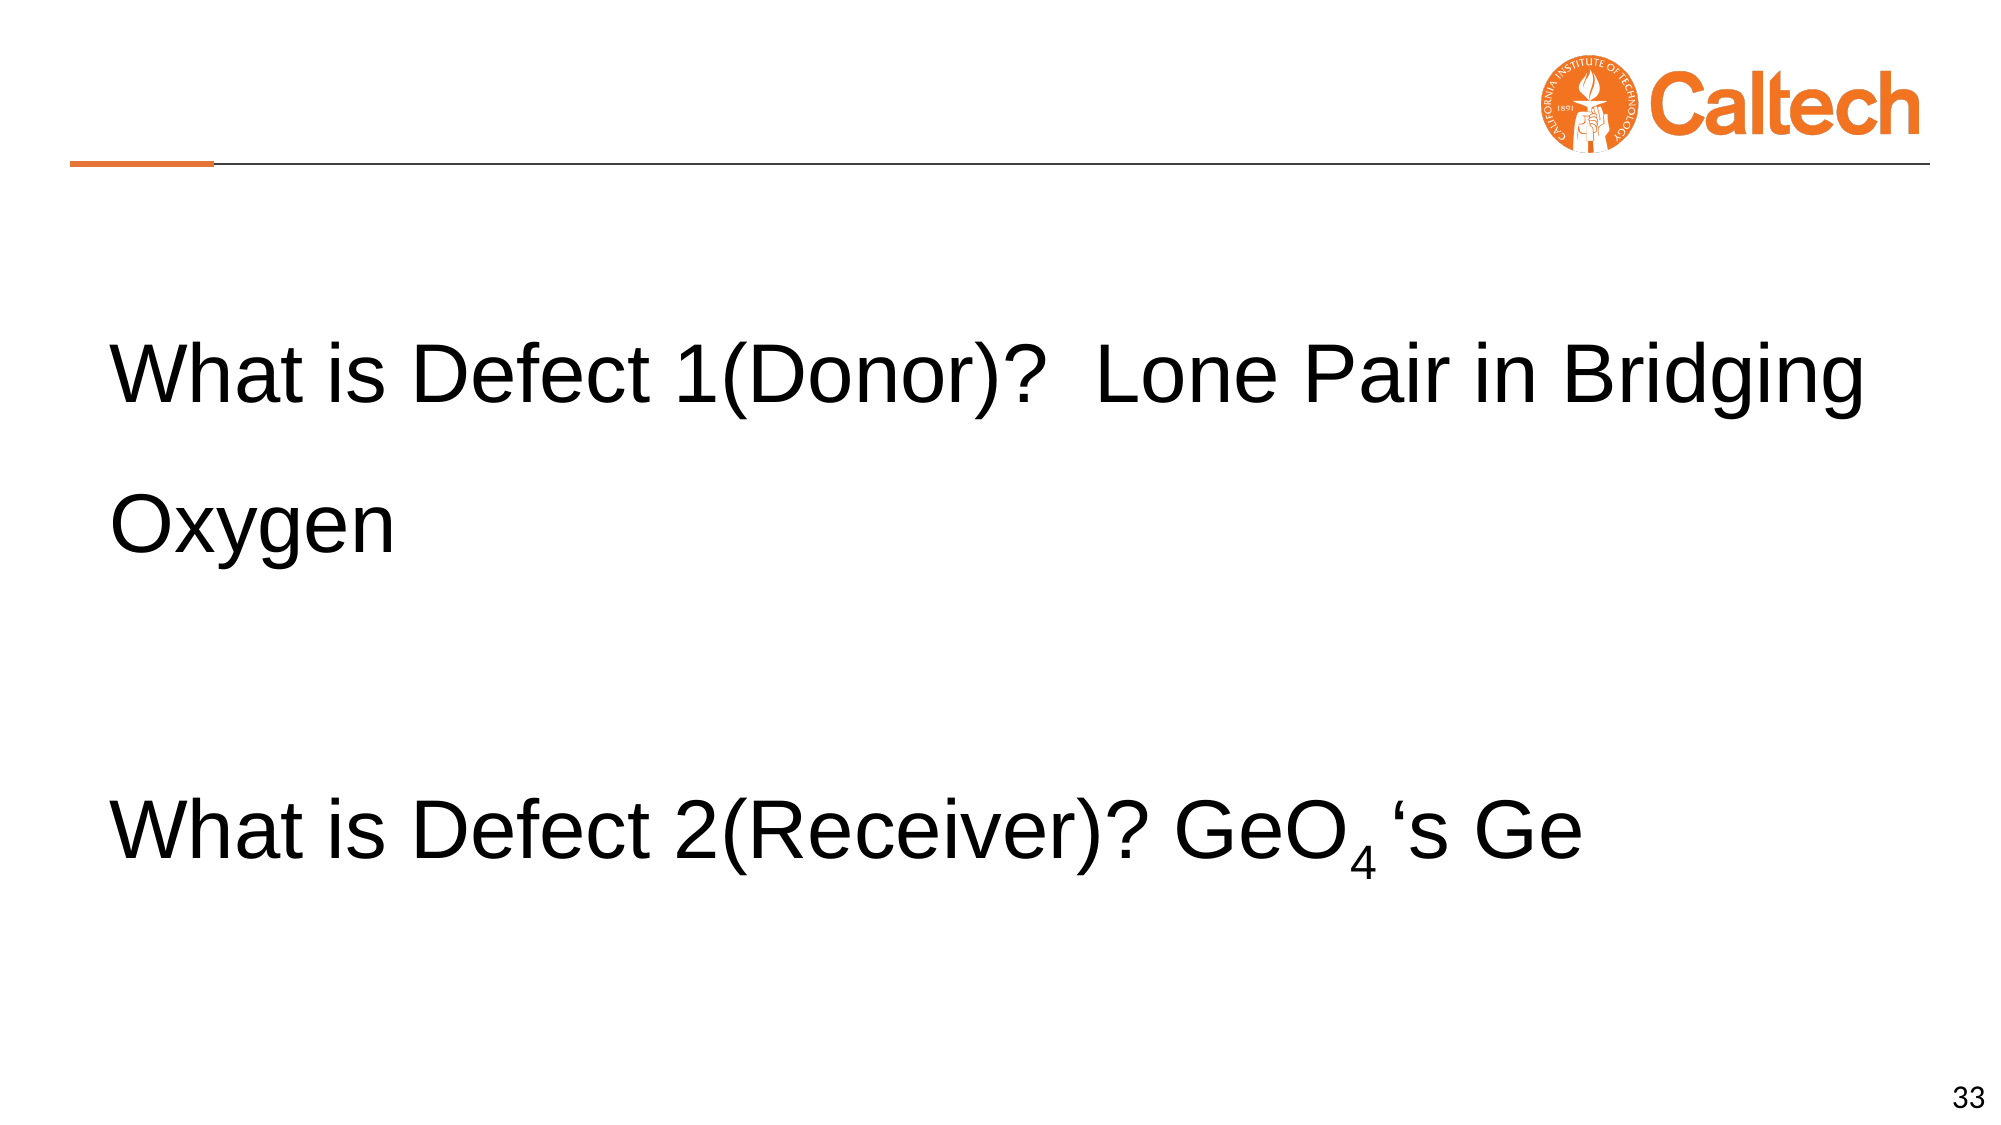

#
What is Defect 1(Donor)?  Lone Pair in Bridging Oxygen

What is Defect 2(Receiver)? GeO4 ‘s Ge

33